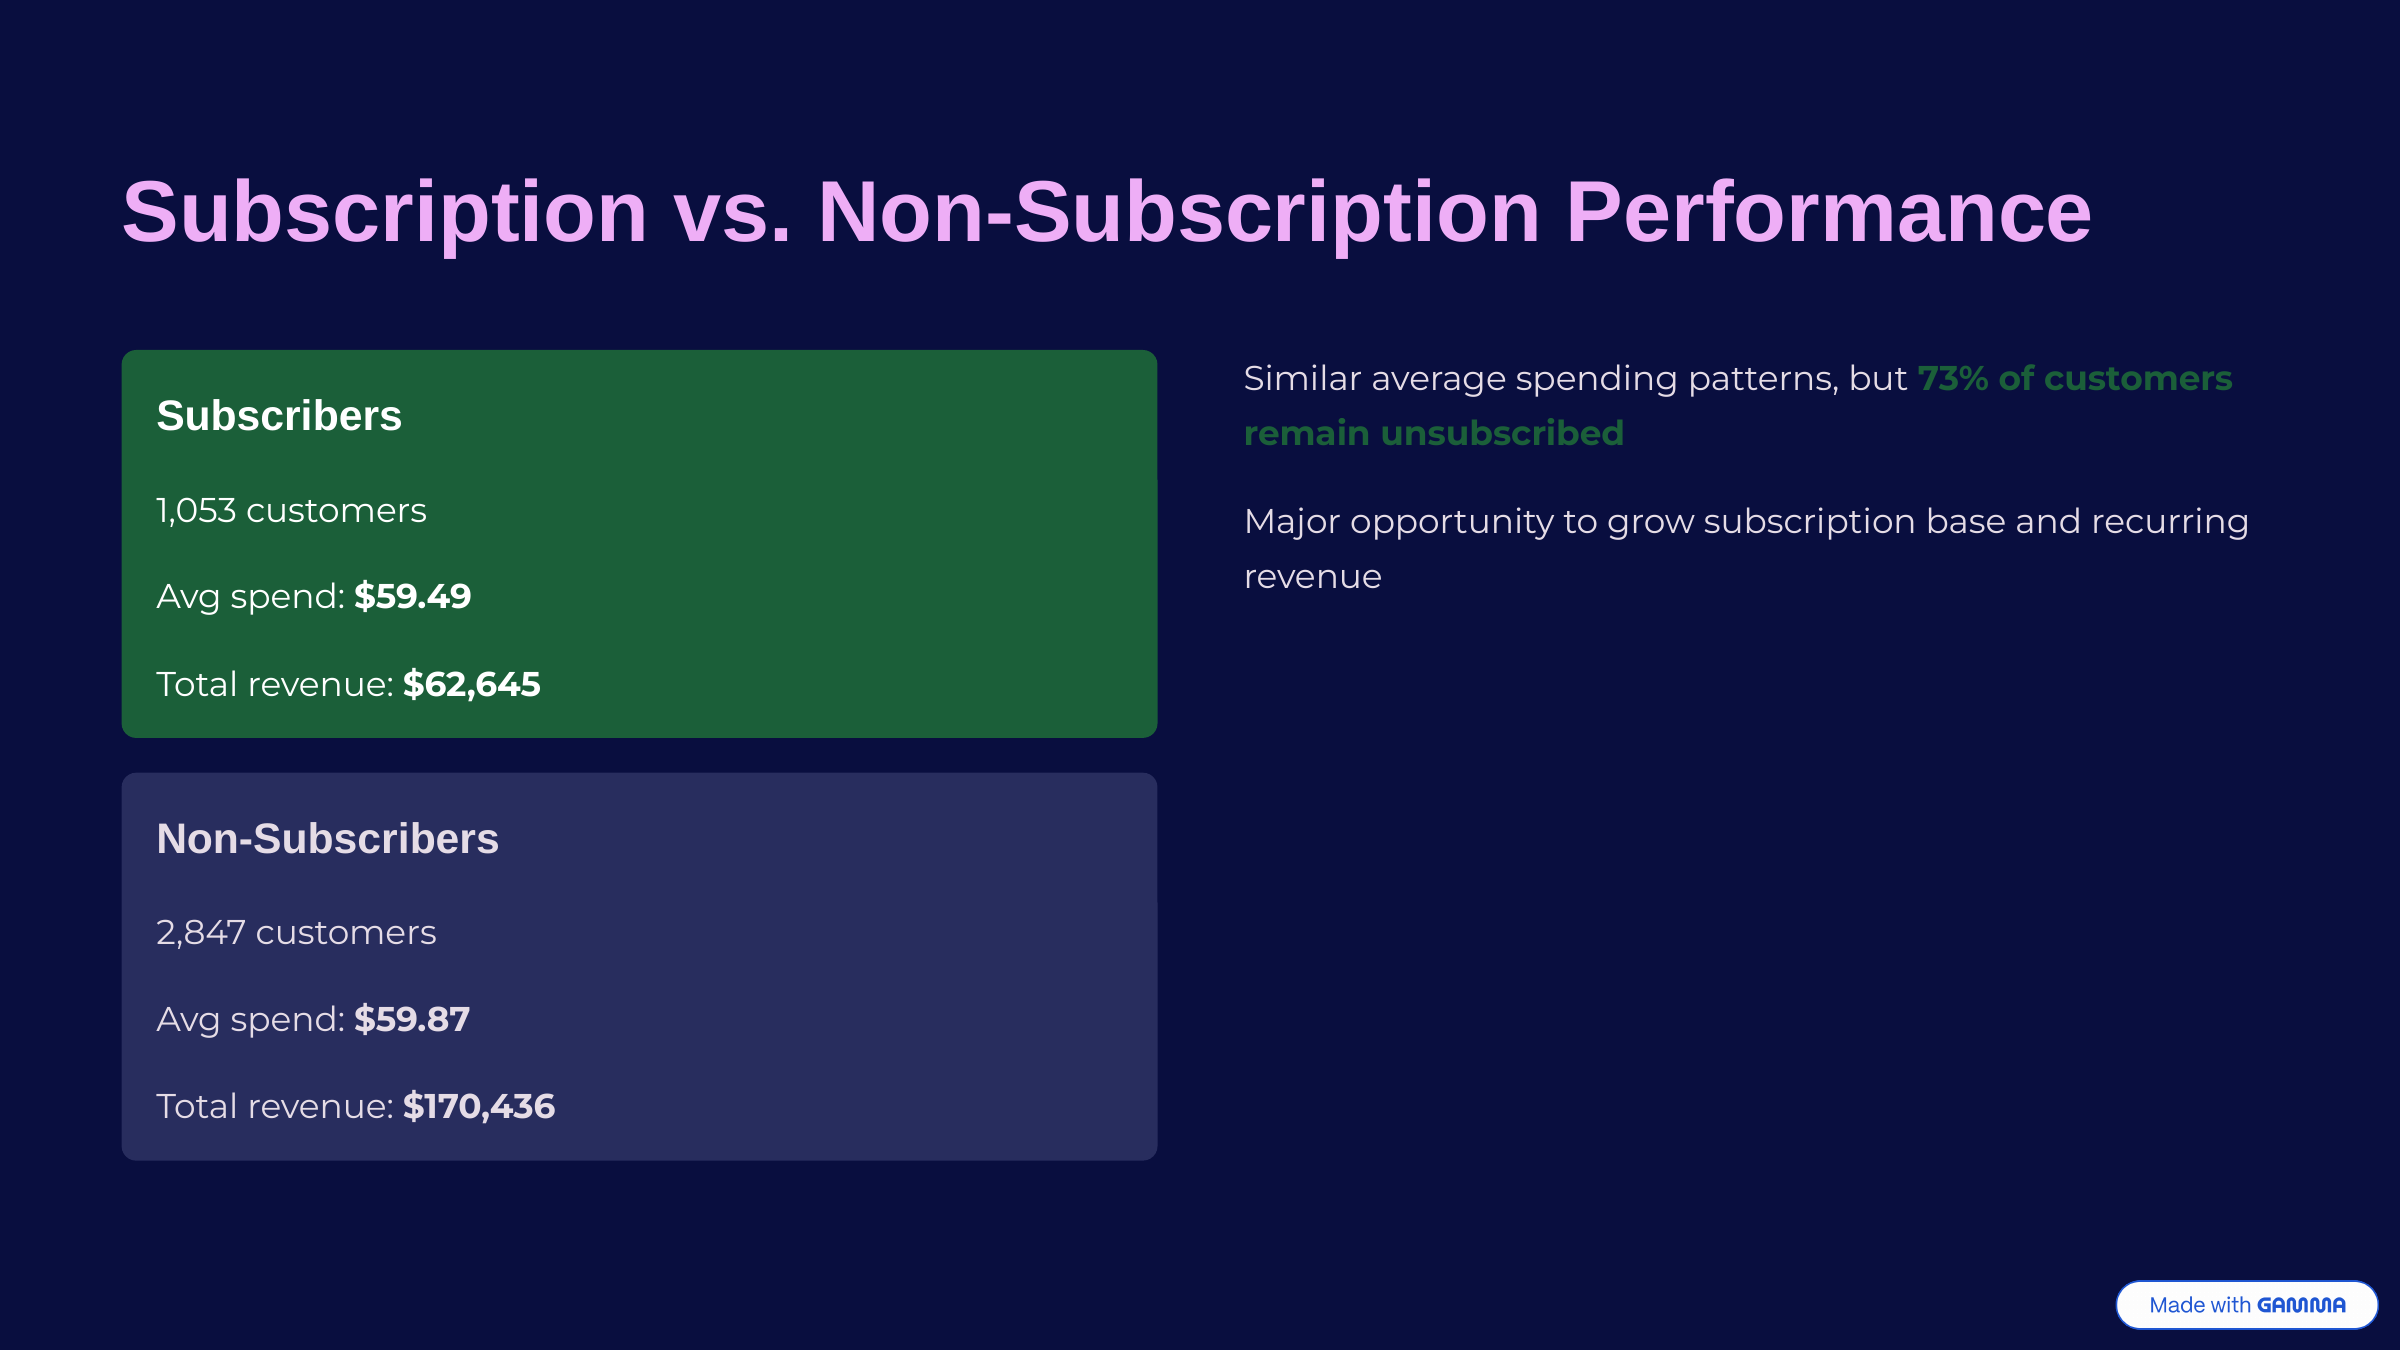

Subscription vs. Non-Subscription Performance
Similar average spending patterns, but 73% of customers remain unsubscribed

Subscribers
1,053 customers
Major opportunity to grow subscription base and recurring revenue
Avg spend: $59.49
Total revenue: $62,645

Non-Subscribers
2,847 customers
Avg spend: $59.87
Total revenue: $170,436